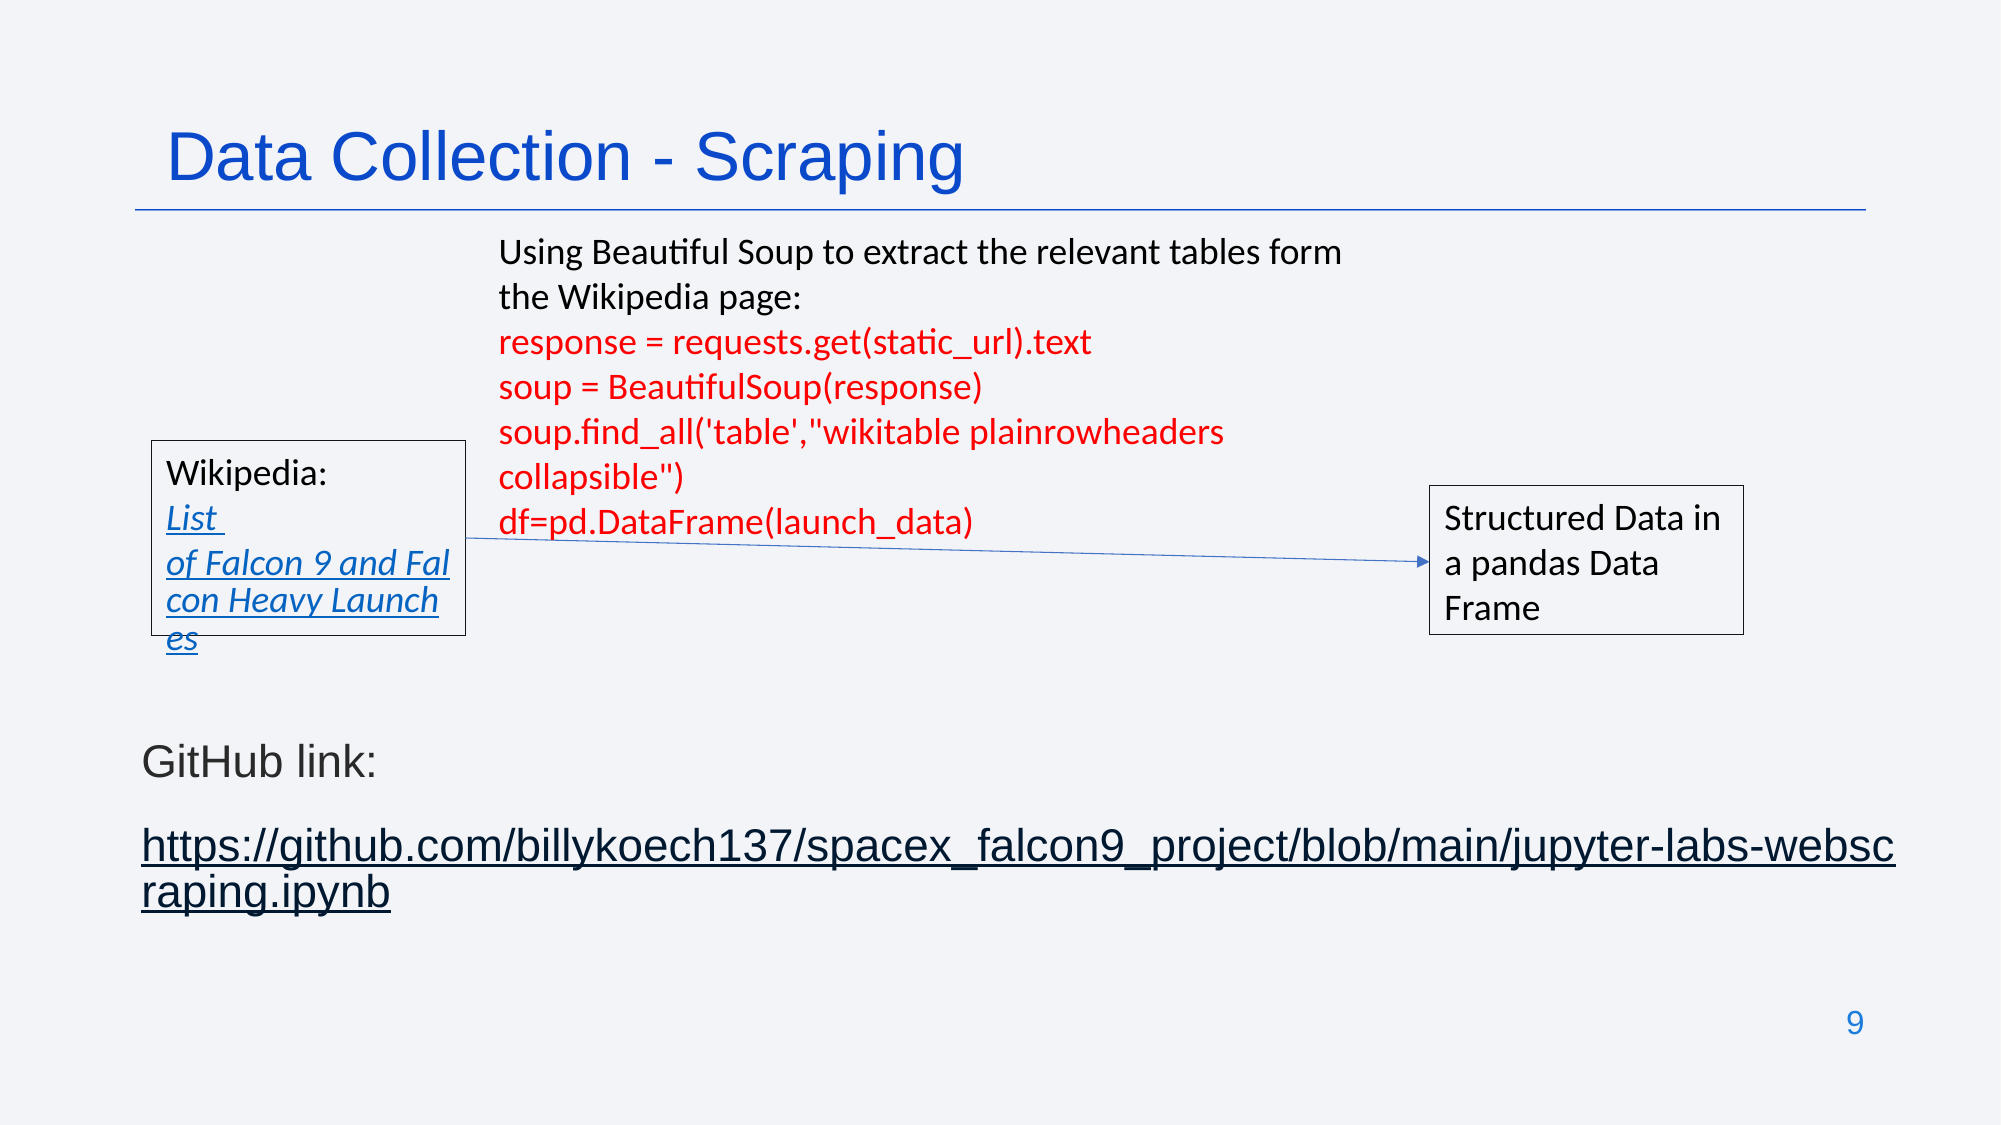

Data Collection - Scraping
Using Beautiful Soup to extract the relevant tables form the Wikipedia page:
response = requests.get(static_url).text
soup = BeautifulSoup(response)
soup.find_all('table',"wikitable plainrowheaders collapsible")
df=pd.DataFrame(launch_data)
Wikipedia:
List of Falcon 9 and Falcon Heavy Launches

Structured Data in a pandas Data Frame
GitHub link:
https://github.com/billykoech137/spacex_falcon9_project/blob/main/jupyter-labs-webscraping.ipynb
9